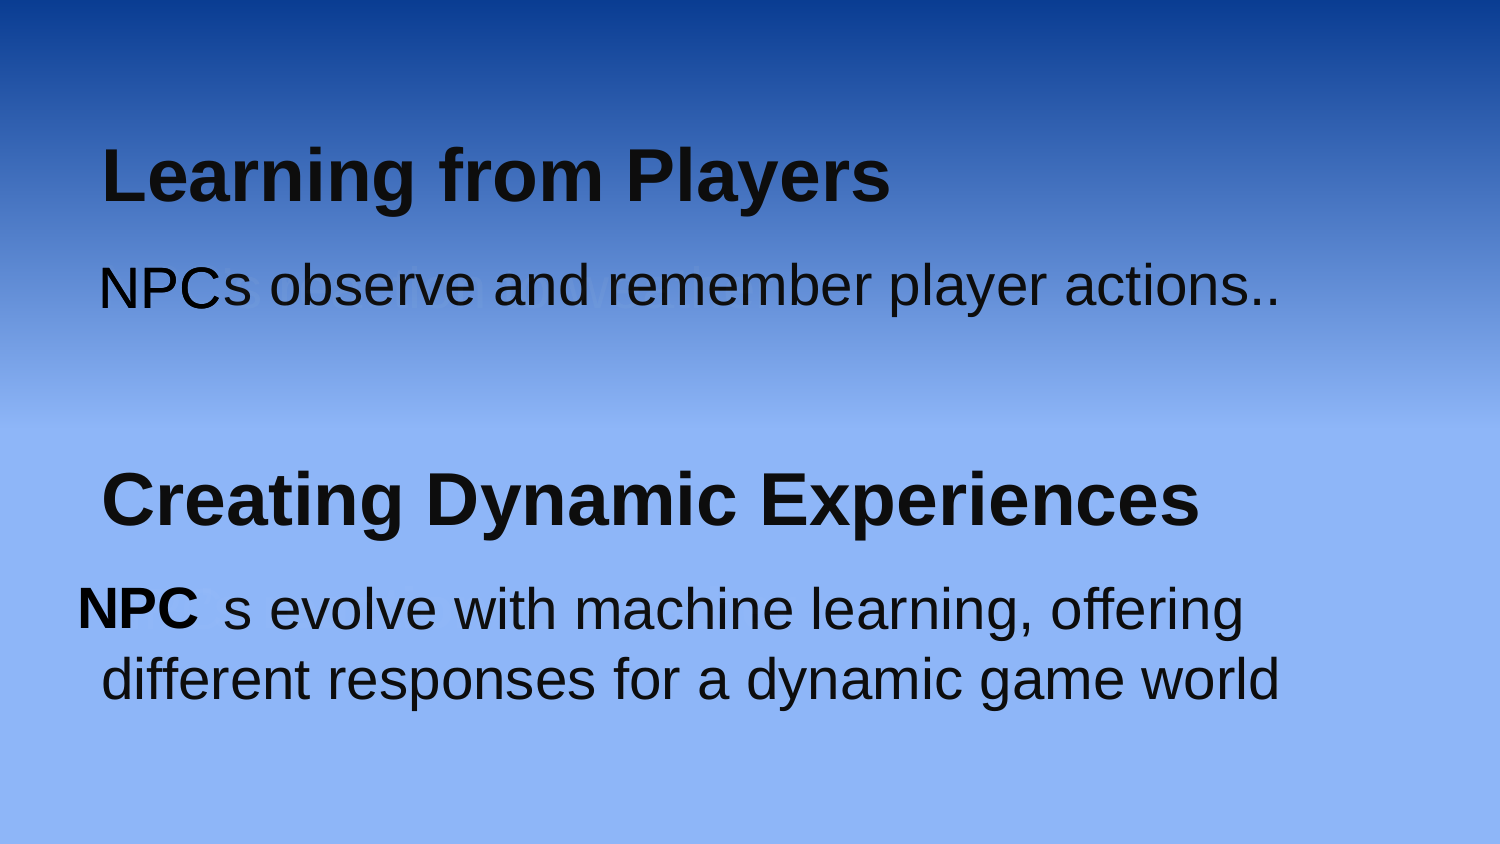

Learning from Players
NPCs observe and remember player actions..

Creating Dynamic Experiences
NPCs evolve with machine learning, offering different responses for a dynamic game world
NPC’s reaction to weather
NPC’s reaction to weather
NPC’s reaction to weather